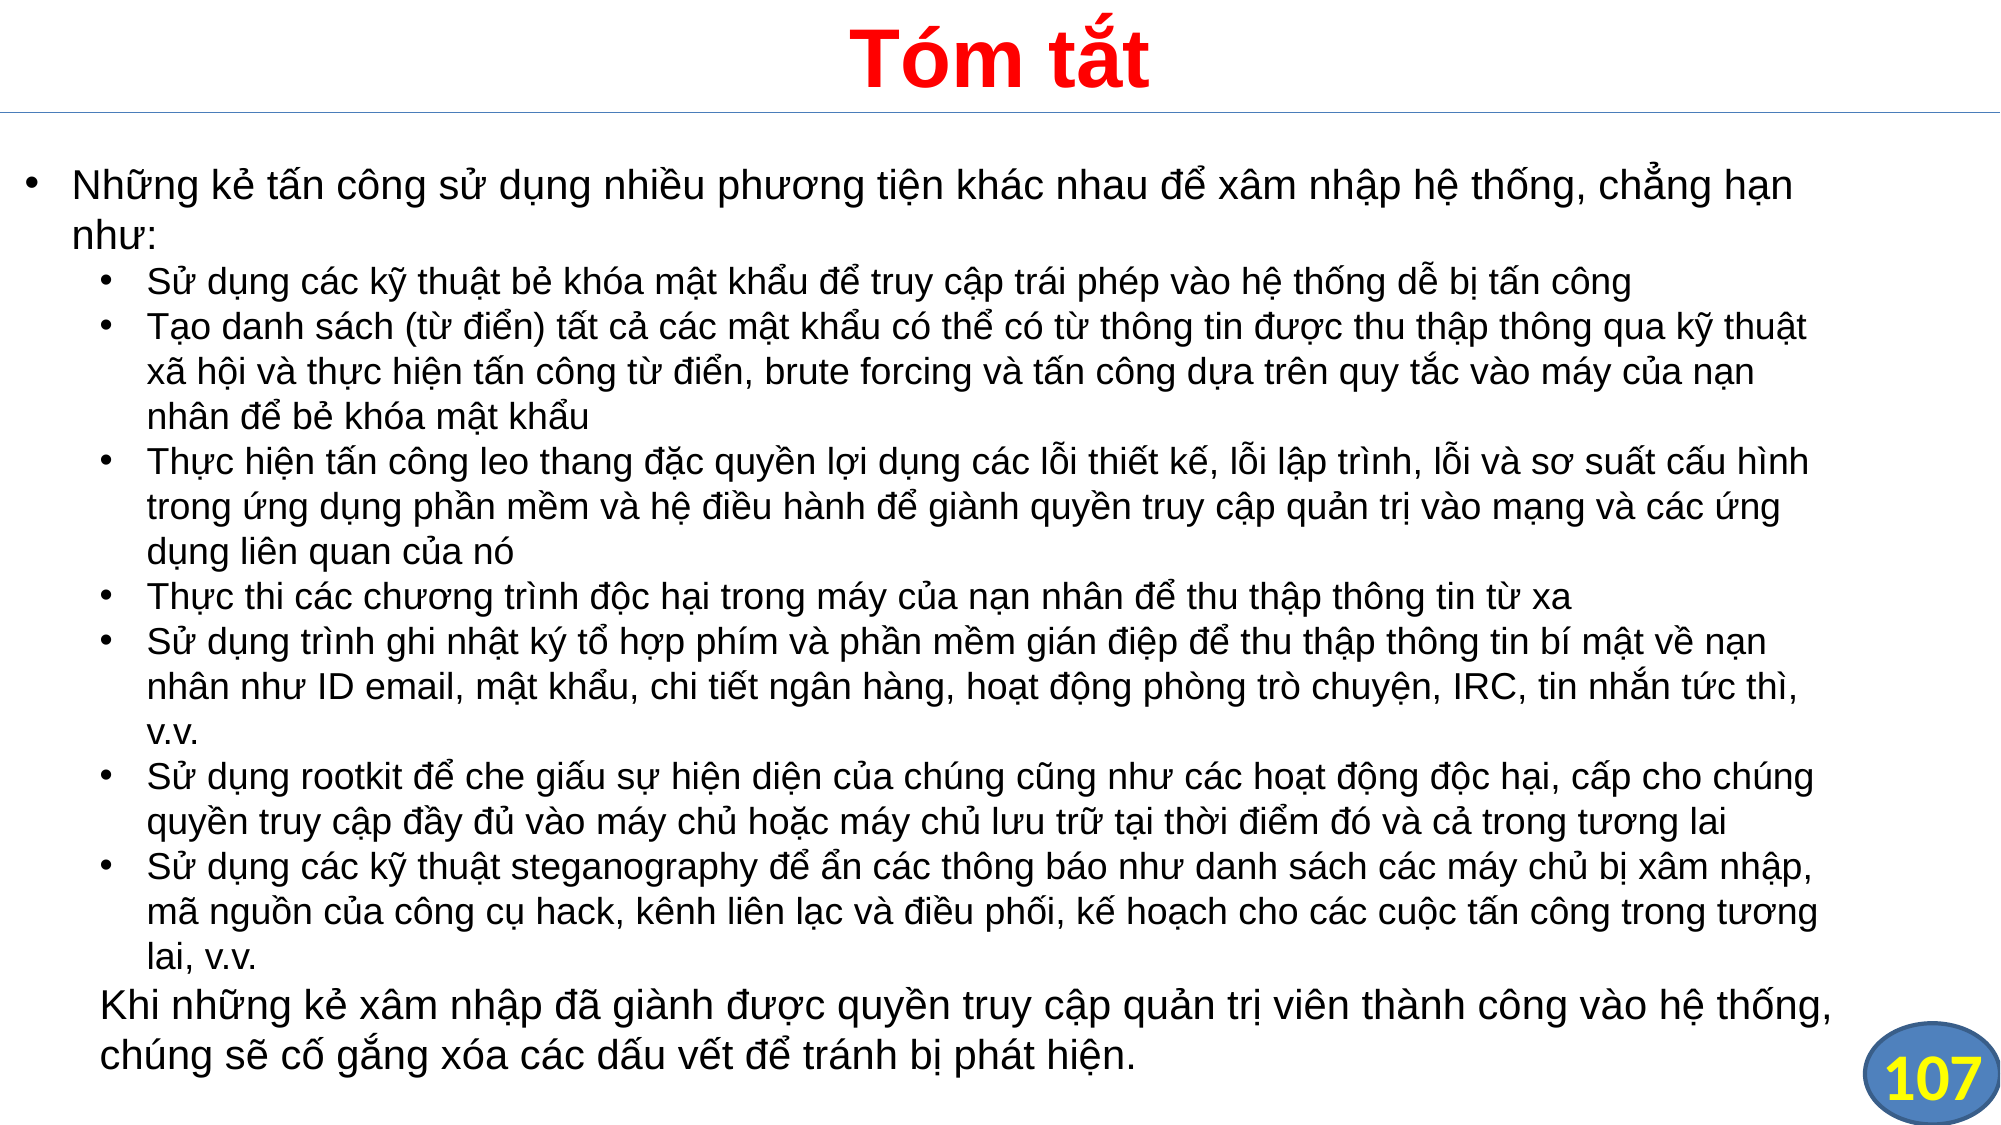

# Tóm tắt
Những kẻ tấn công sử dụng nhiều phương tiện khác nhau để xâm nhập hệ thống, chẳng hạn như:
Sử dụng các kỹ thuật bẻ khóa mật khẩu để truy cập trái phép vào hệ thống dễ bị tấn công
Tạo danh sách (từ điển) tất cả các mật khẩu có thể có từ thông tin được thu thập thông qua kỹ thuật xã hội và thực hiện tấn công từ điển, brute forcing và tấn công dựa trên quy tắc vào máy của nạn nhân để bẻ khóa mật khẩu
Thực hiện tấn công leo thang đặc quyền lợi dụng các lỗi thiết kế, lỗi lập trình, lỗi và sơ suất cấu hình trong ứng dụng phần mềm và hệ điều hành để giành quyền truy cập quản trị vào mạng và các ứng dụng liên quan của nó
Thực thi các chương trình độc hại trong máy của nạn nhân để thu thập thông tin từ xa
Sử dụng trình ghi nhật ký tổ hợp phím và phần mềm gián điệp để thu thập thông tin bí mật về nạn nhân như ID email, mật khẩu, chi tiết ngân hàng, hoạt động phòng trò chuyện, IRC, tin nhắn tức thì, v.v.
Sử dụng rootkit để che giấu sự hiện diện của chúng cũng như các hoạt động độc hại, cấp cho chúng quyền truy cập đầy đủ vào máy chủ hoặc máy chủ lưu trữ tại thời điểm đó và cả trong tương lai
Sử dụng các kỹ thuật steganography để ẩn các thông báo như danh sách các máy chủ bị xâm nhập, mã nguồn của công cụ hack, kênh liên lạc và điều phối, kế hoạch cho các cuộc tấn công trong tương lai, v.v.
Khi những kẻ xâm nhập đã giành được quyền truy cập quản trị viên thành công vào hệ thống, chúng sẽ cố gắng xóa các dấu vết để tránh bị phát hiện.
107